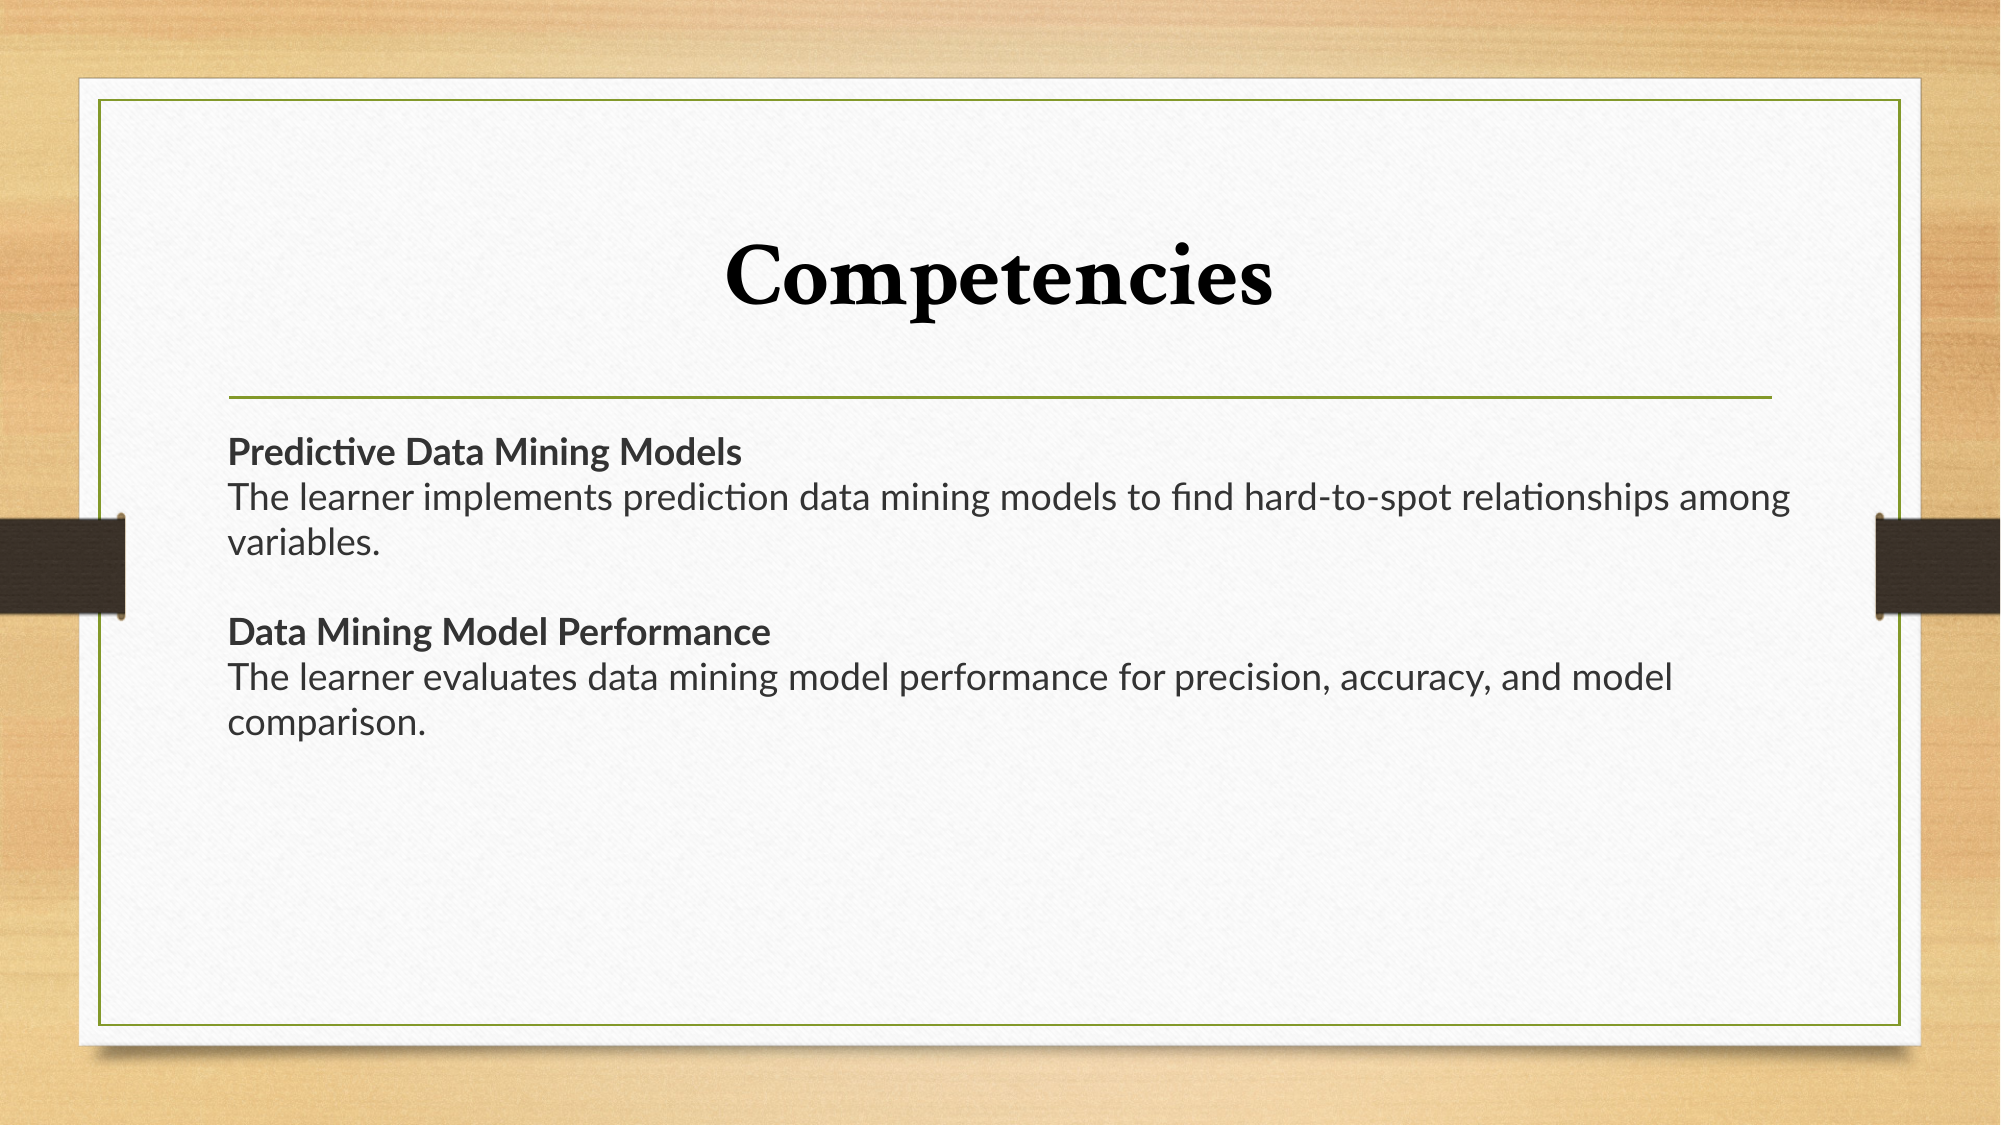

# Competencies
Predictive Data Mining Models
The learner implements prediction data mining models to find hard-to-spot relationships among variables.

Data Mining Model Performance
The learner evaluates data mining model performance for precision, accuracy, and model comparison.